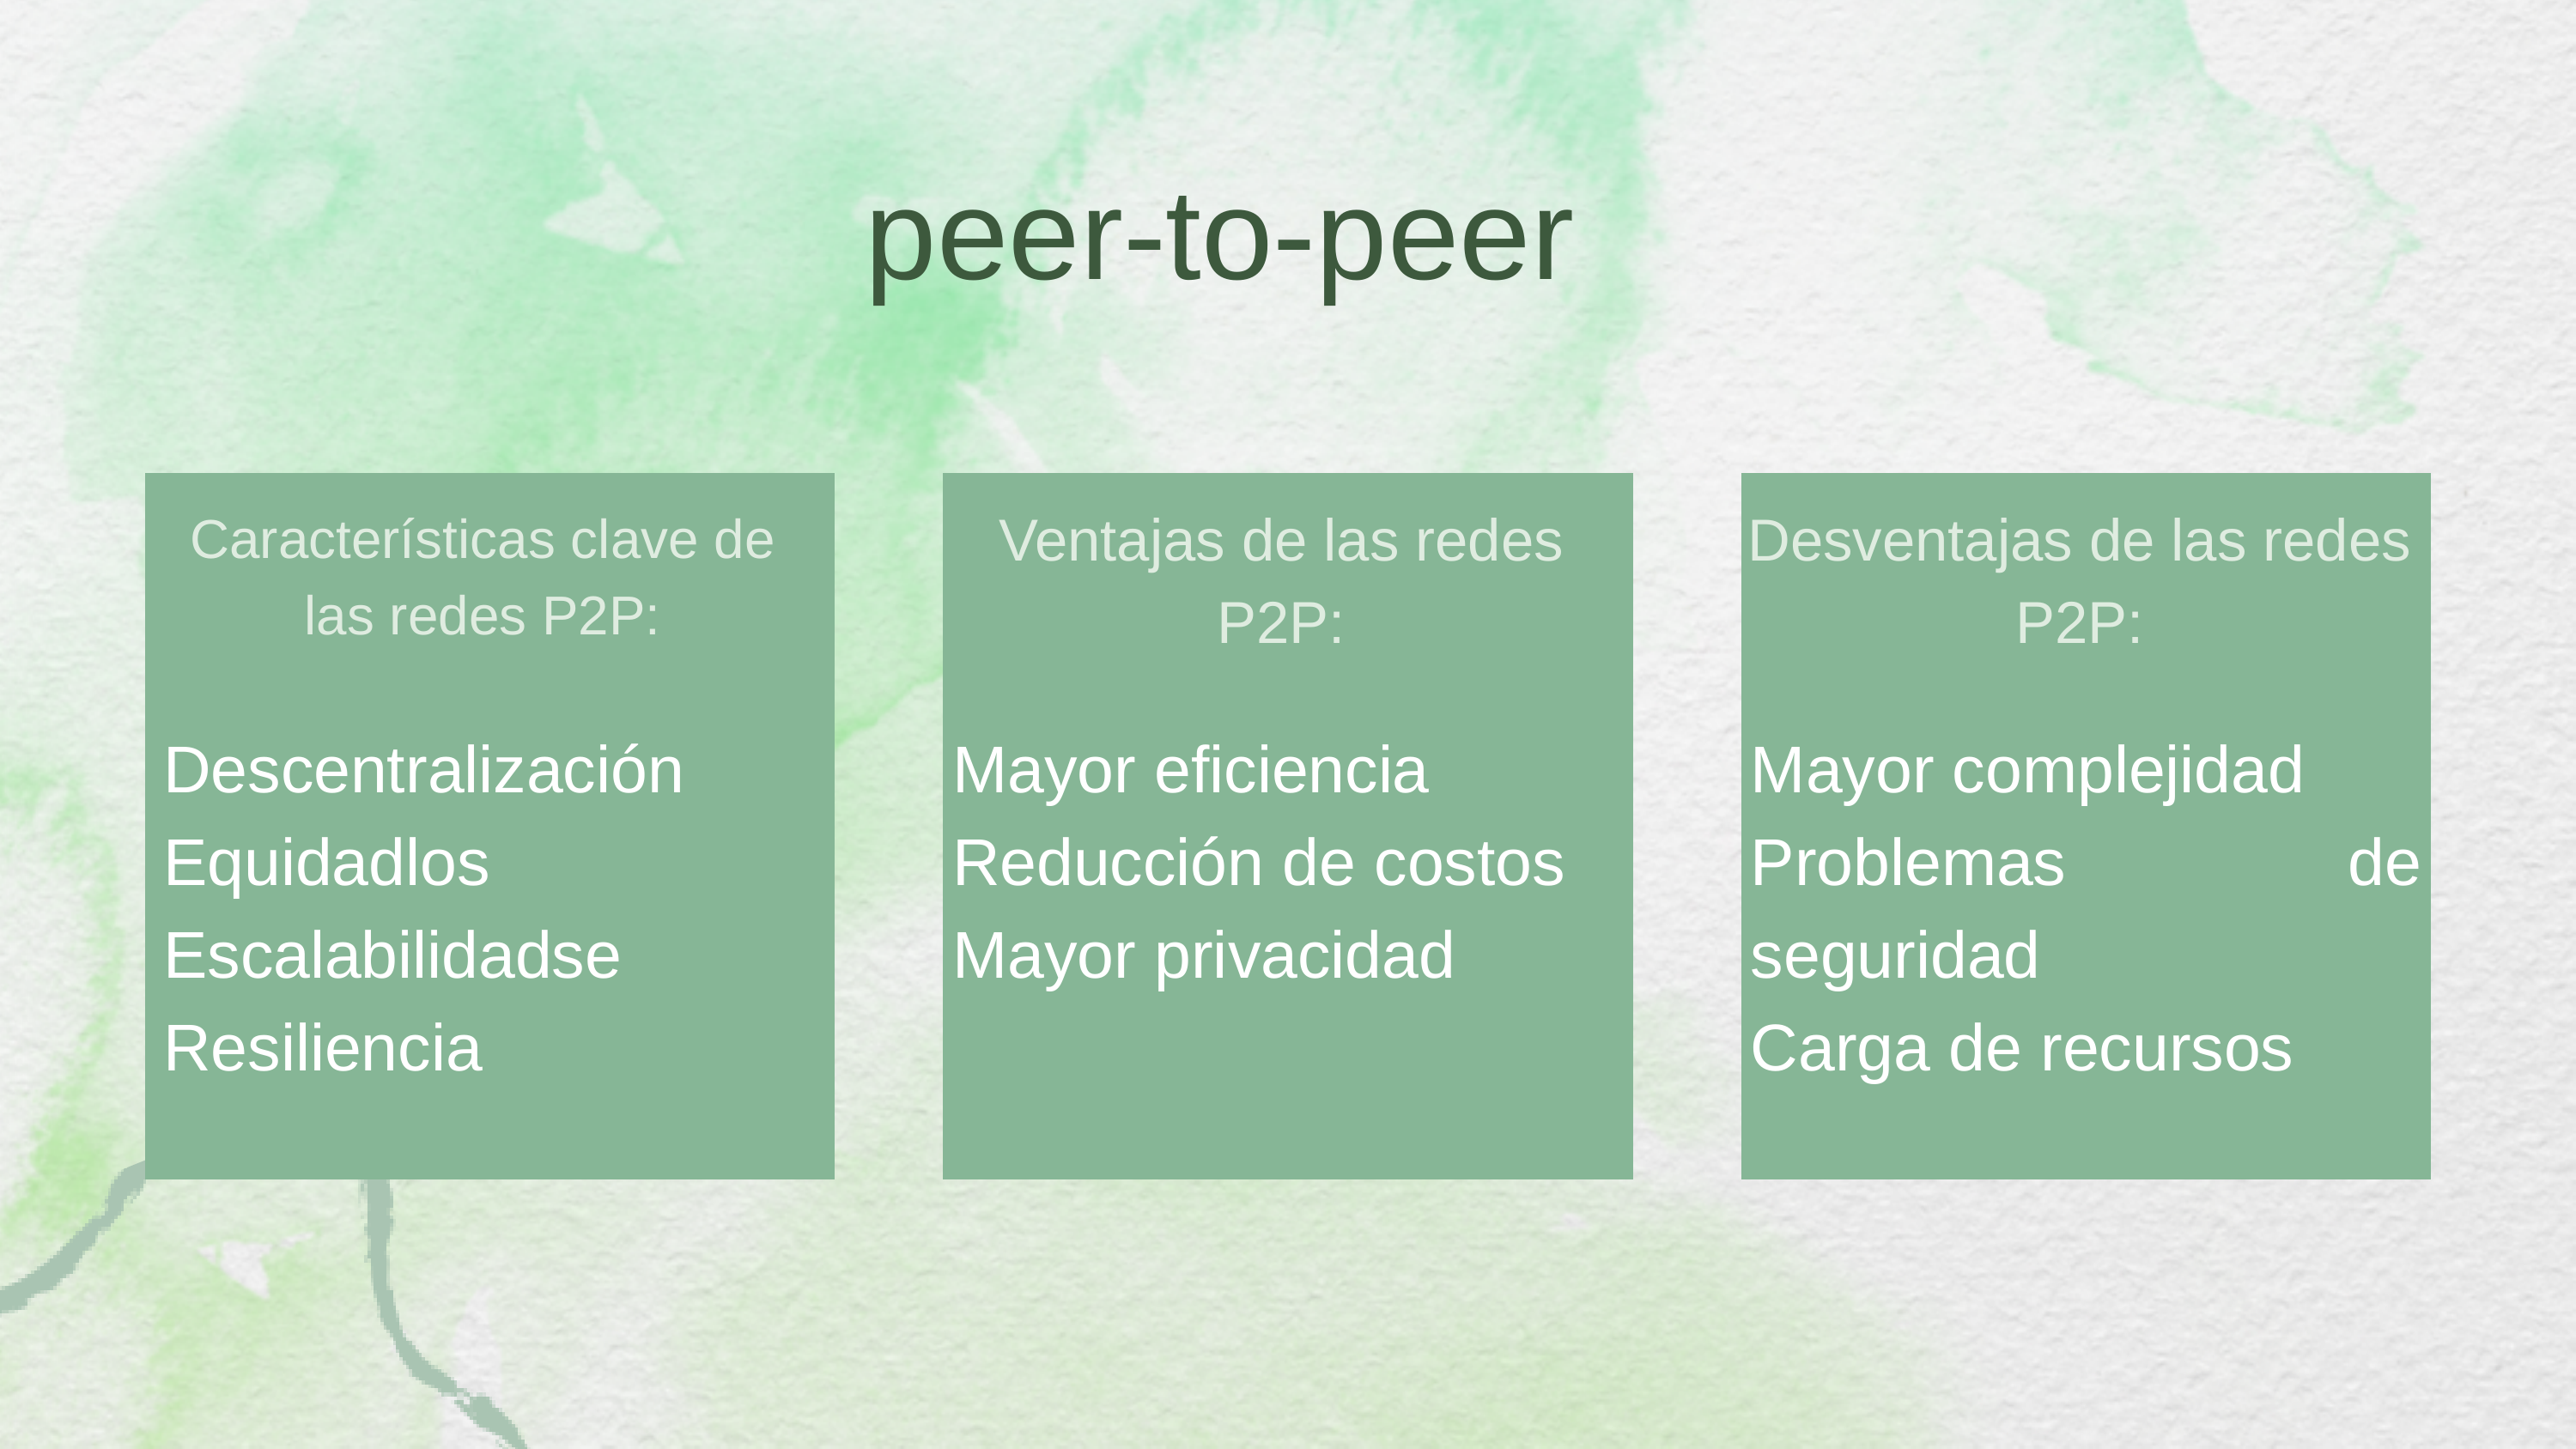

peer-to-peer

Ventajas de las redes P2P:
Desventajas de las redes P2P:
Características clave de las redes P2P:
Descentralización
Equidadlos
Escalabilidadse
Resiliencia

Mayor eficiencia
Reducción de costos
Mayor privacidad

Mayor complejidad
Problemas de seguridad
Carga de recursos